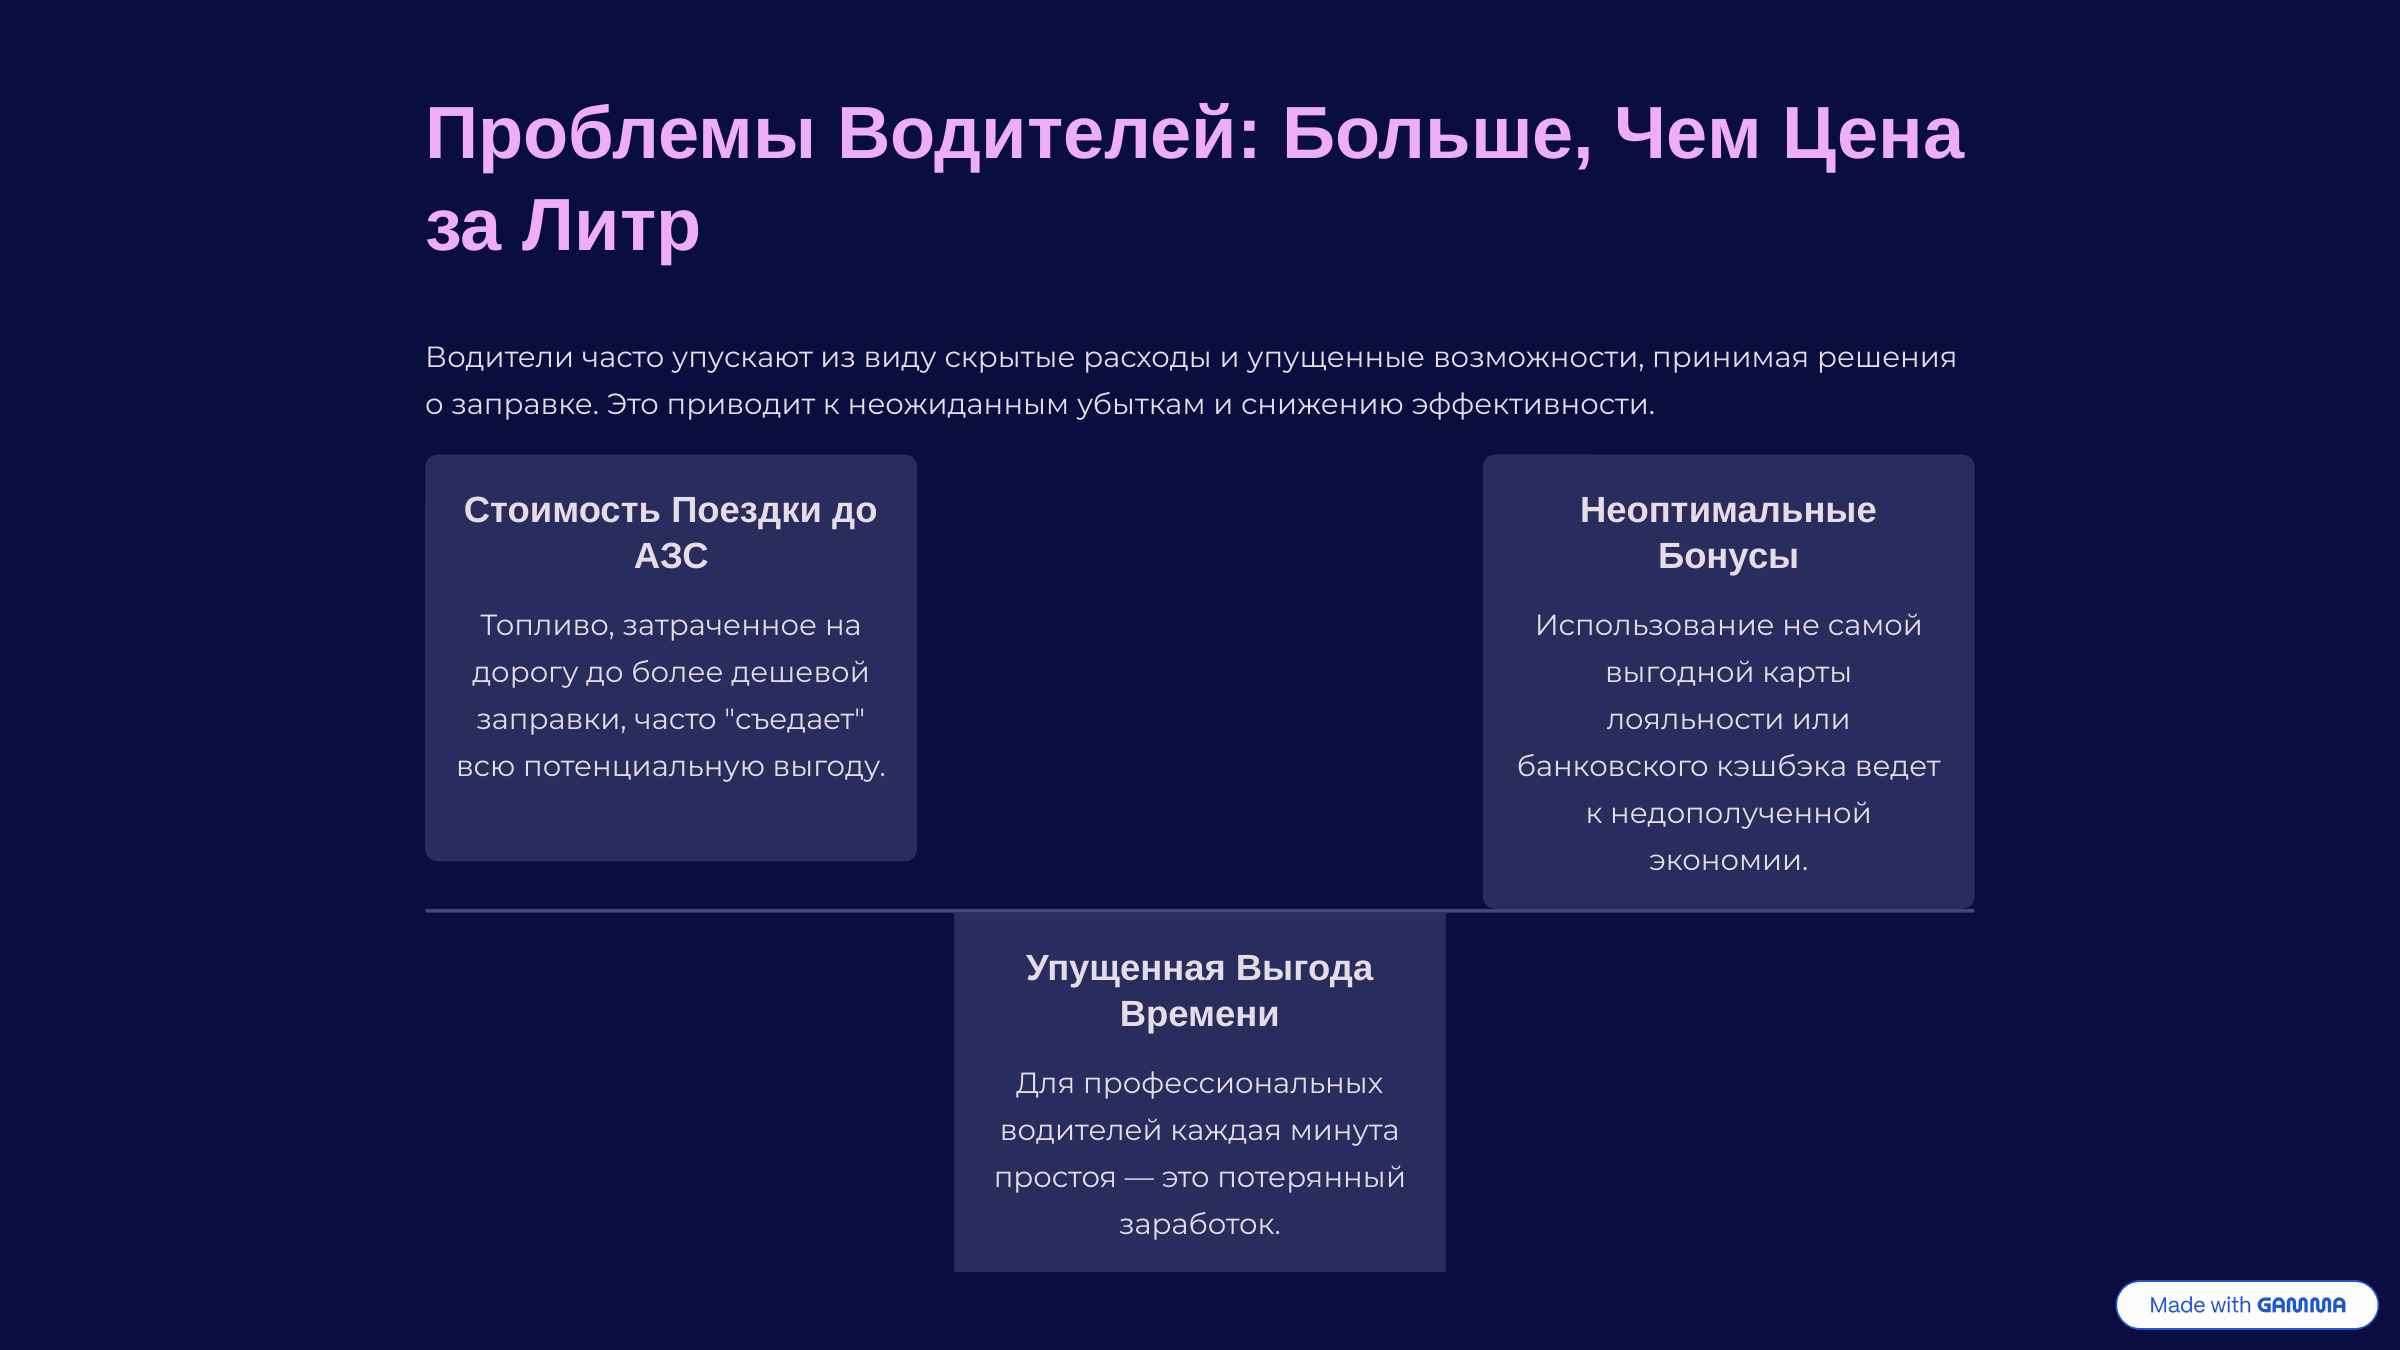

Проблемы Водителей: Больше, Чем Цена за Литр
Водители часто упускают из виду скрытые расходы и упущенные возможности, принимая решения о заправке. Это приводит к неожиданным убыткам и снижению эффективности.

Стоимость Поездки до АЗС
Неоптимальные Бонусы
Топливо, затраченное на дорогу до более дешевой заправки, часто "съедает" всю потенциальную выгоду.
Использование не самой выгодной карты лояльности или банковского кэшбэка ведет к недополученной экономии.

Упущенная Выгода Времени
Для профессиональных водителей каждая минута простоя — это потерянный заработок.